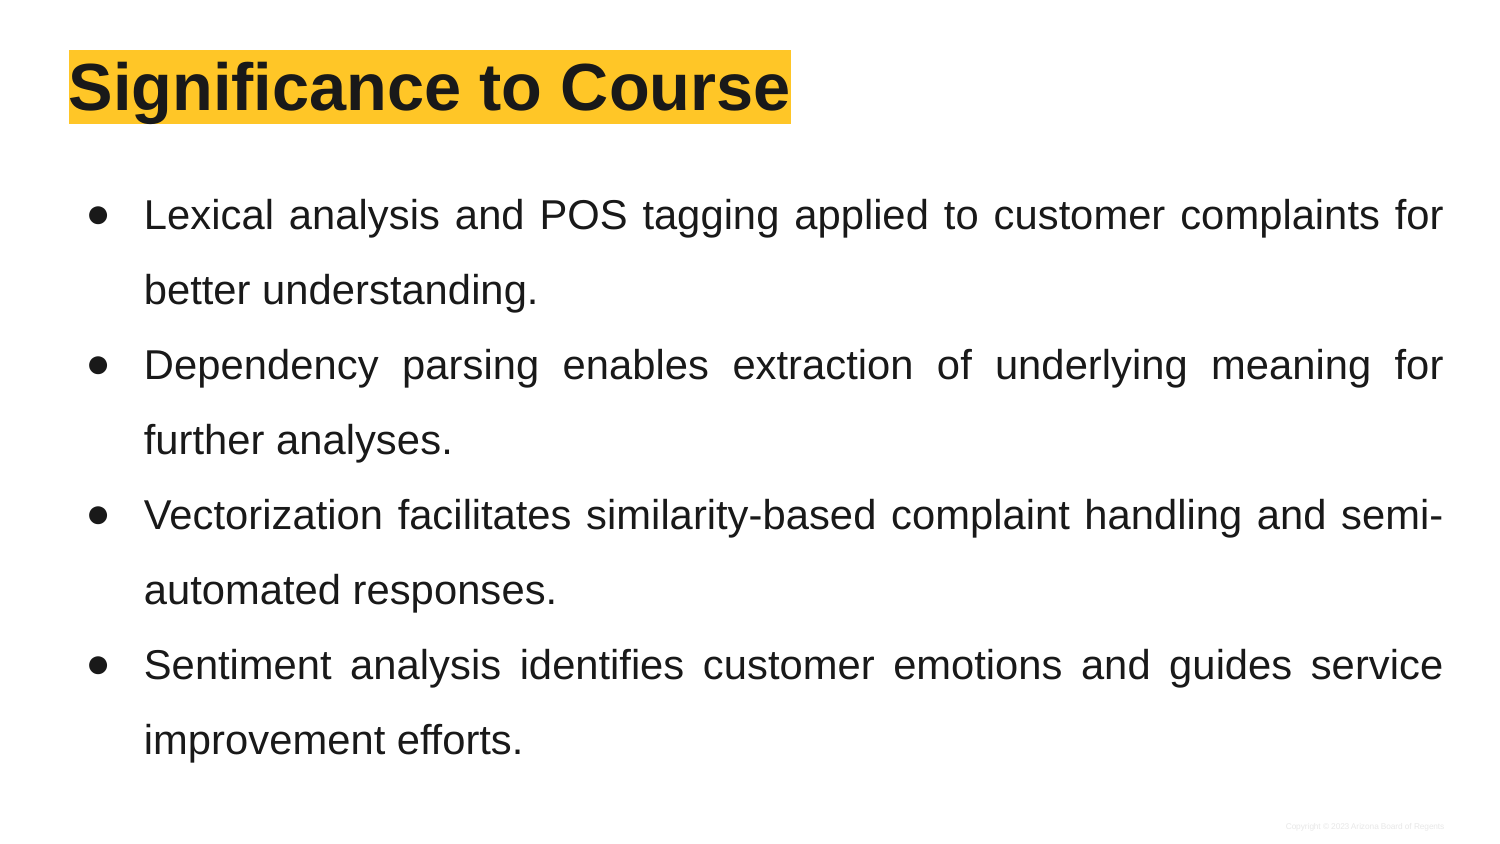

# Significance to Course
Lexical analysis and POS tagging applied to customer complaints for better understanding.
Dependency parsing enables extraction of underlying meaning for further analyses.
Vectorization facilitates similarity-based complaint handling and semi-automated responses.
Sentiment analysis identifies customer emotions and guides service improvement efforts.